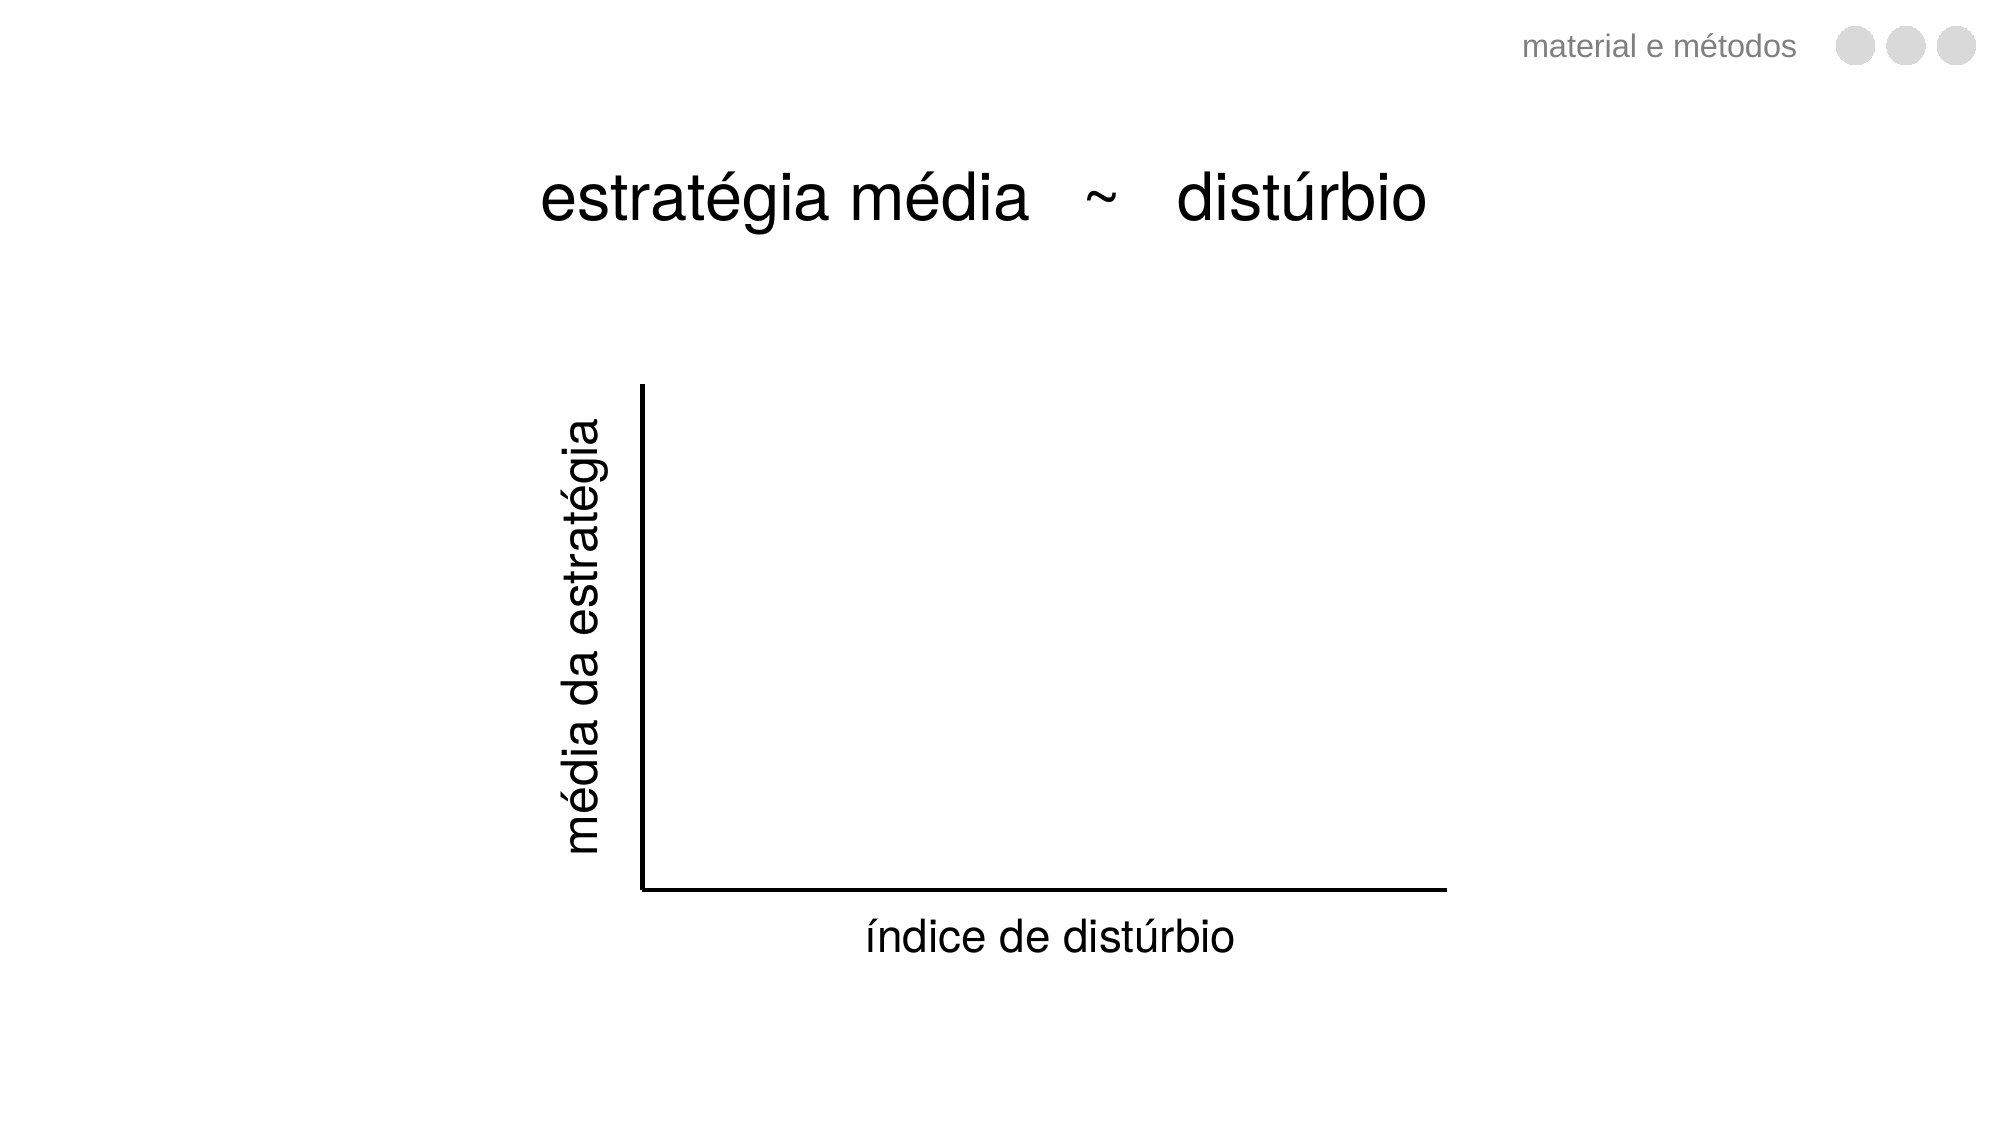

material e métodos

estratégia média
~
distúrbio
média da estratégia
índice de distúrbio